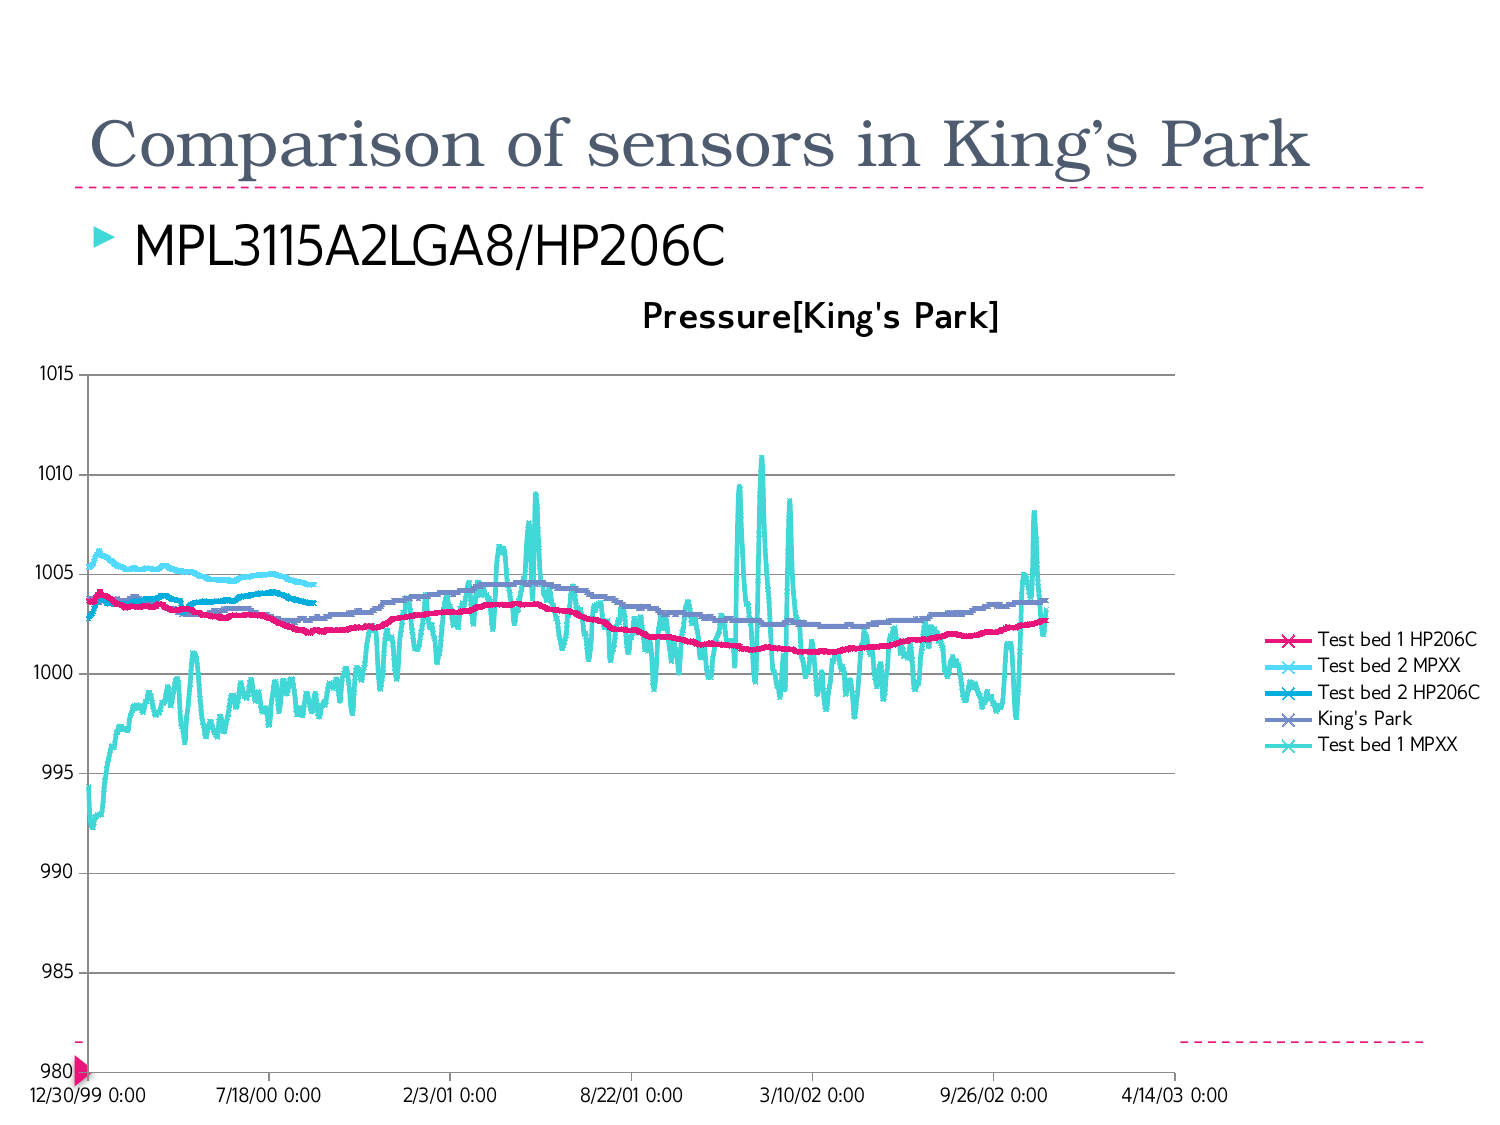

Comparison of sensors in King’s Park
MPL3115A2LGA8/HP206C

### Chart: Pressure[King's Park]

| Category | Test bed 1 HP206C | Test bed 2 MPXX | Test bed 2 HP206C | King's Park | Test bed 1 MPXX |
|---|---|---|---|---|---|